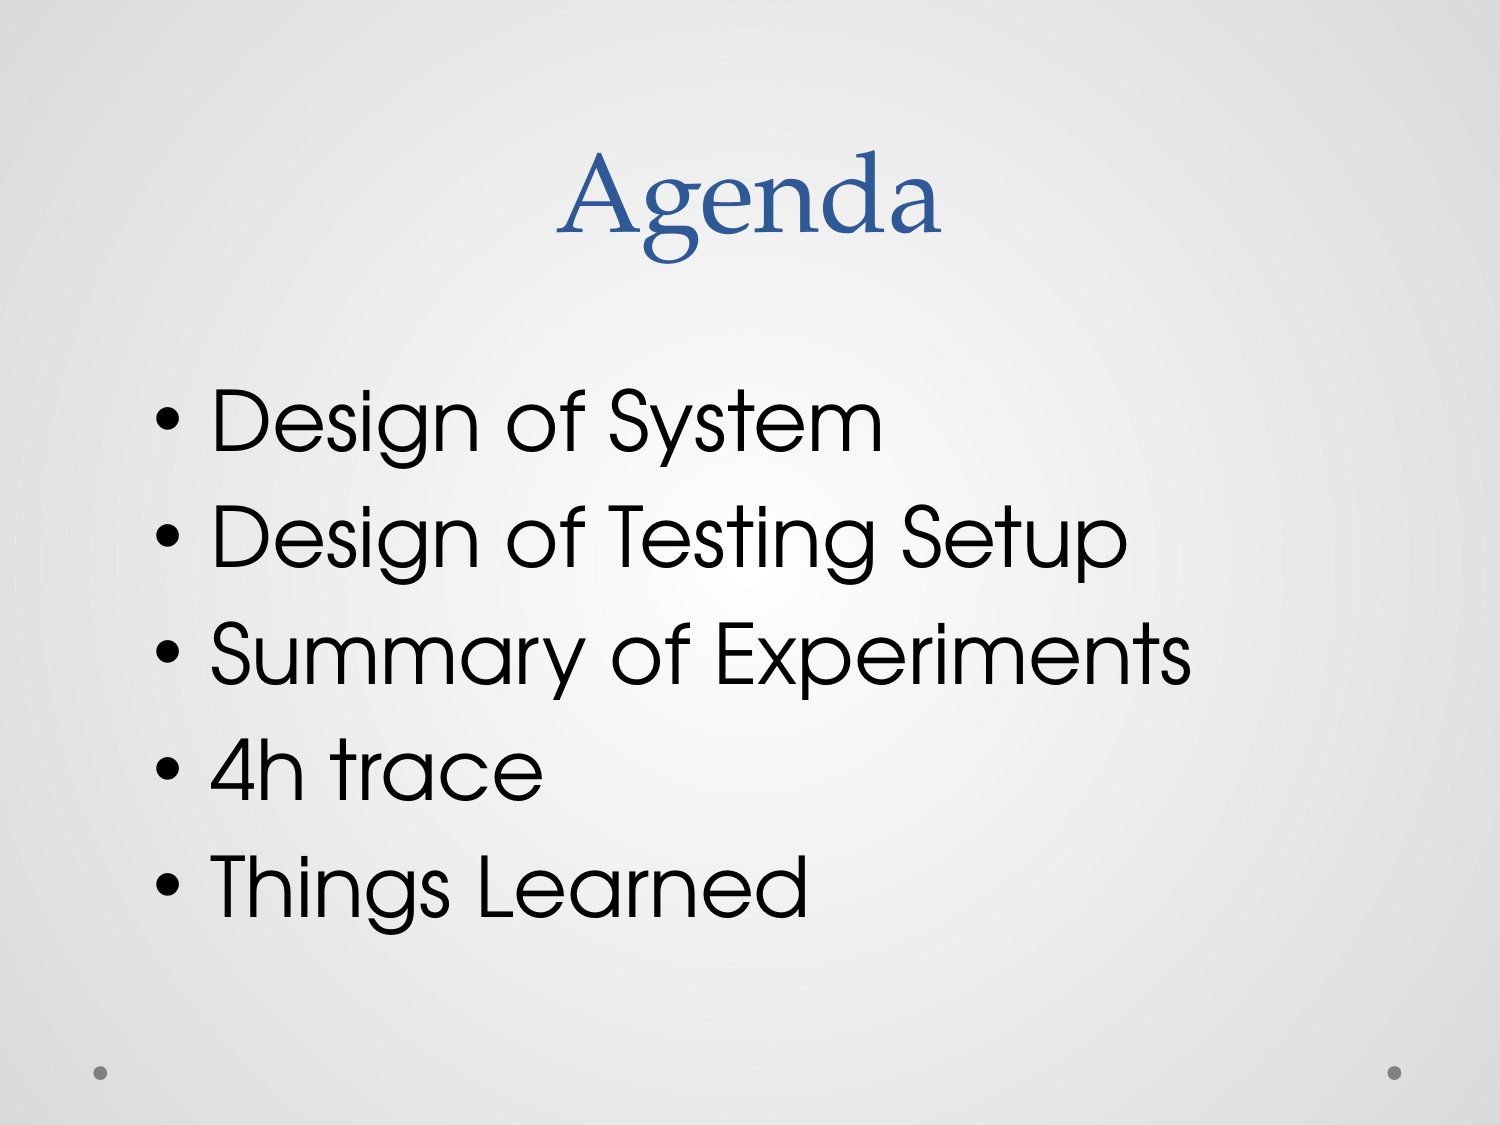

# Agenda
Design of System
Design of Testing Setup
Summary of Experiments
4h trace
Things Learned